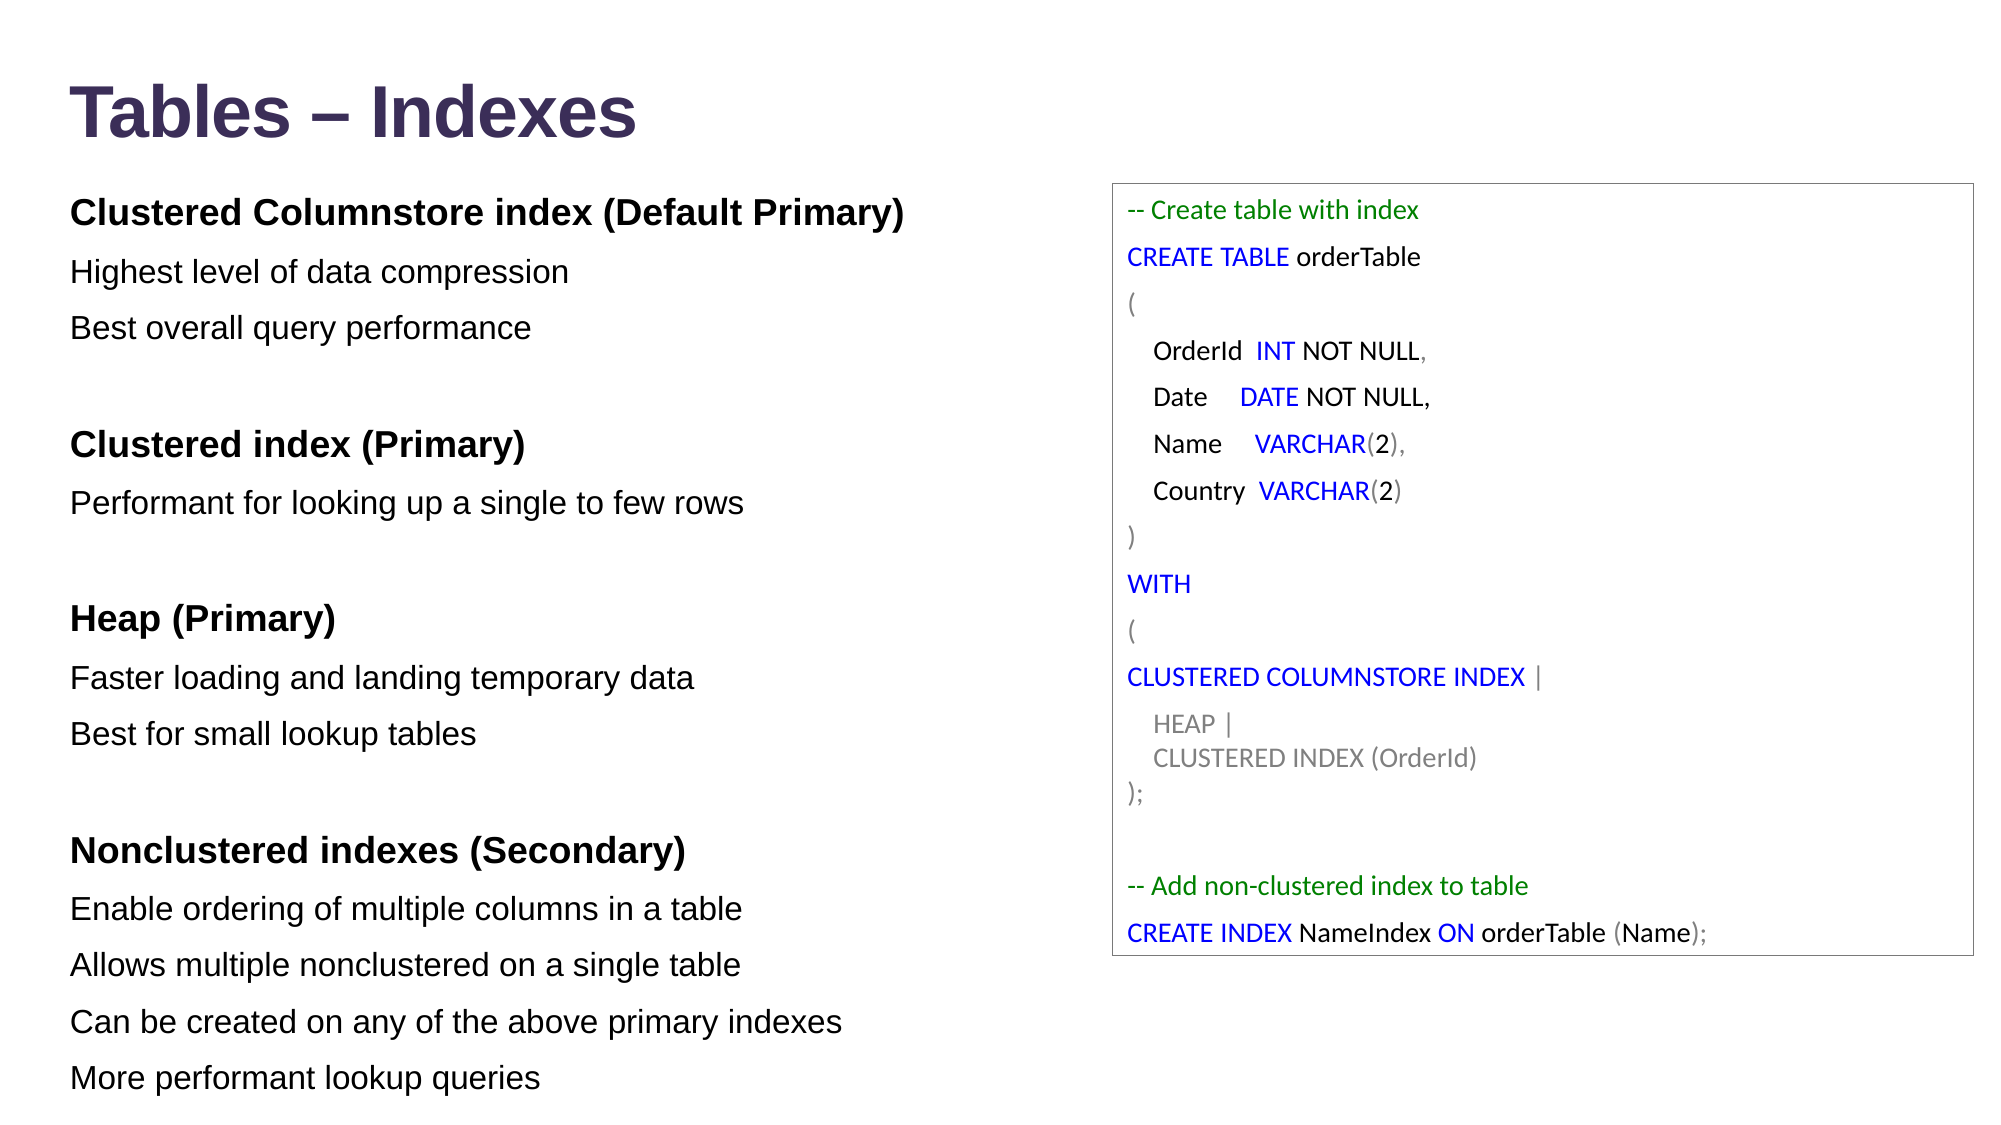

# Tables – Indexes
Clustered Columnstore index (Default Primary)
Highest level of data compression
Best overall query performance

Clustered index (Primary)
Performant for looking up a single to few rows

Heap (Primary)
Faster loading and landing temporary data
Best for small lookup tables

Nonclustered indexes (Secondary)
Enable ordering of multiple columns in a table
Allows multiple nonclustered on a single table
Can be created on any of the above primary indexes
More performant lookup queries
-- Create table with index
CREATE TABLE orderTable
(
    OrderId  INT NOT NULL,
    Date     DATE NOT NULL,
    Name     VARCHAR(2),
    Country  VARCHAR(2)
)
WITH
(
CLUSTERED COLUMNSTORE INDEX |
    HEAP |
    CLUSTERED INDEX (OrderId)
);

-- Add non-clustered index to table
CREATE INDEX NameIndex ON orderTable (Name);